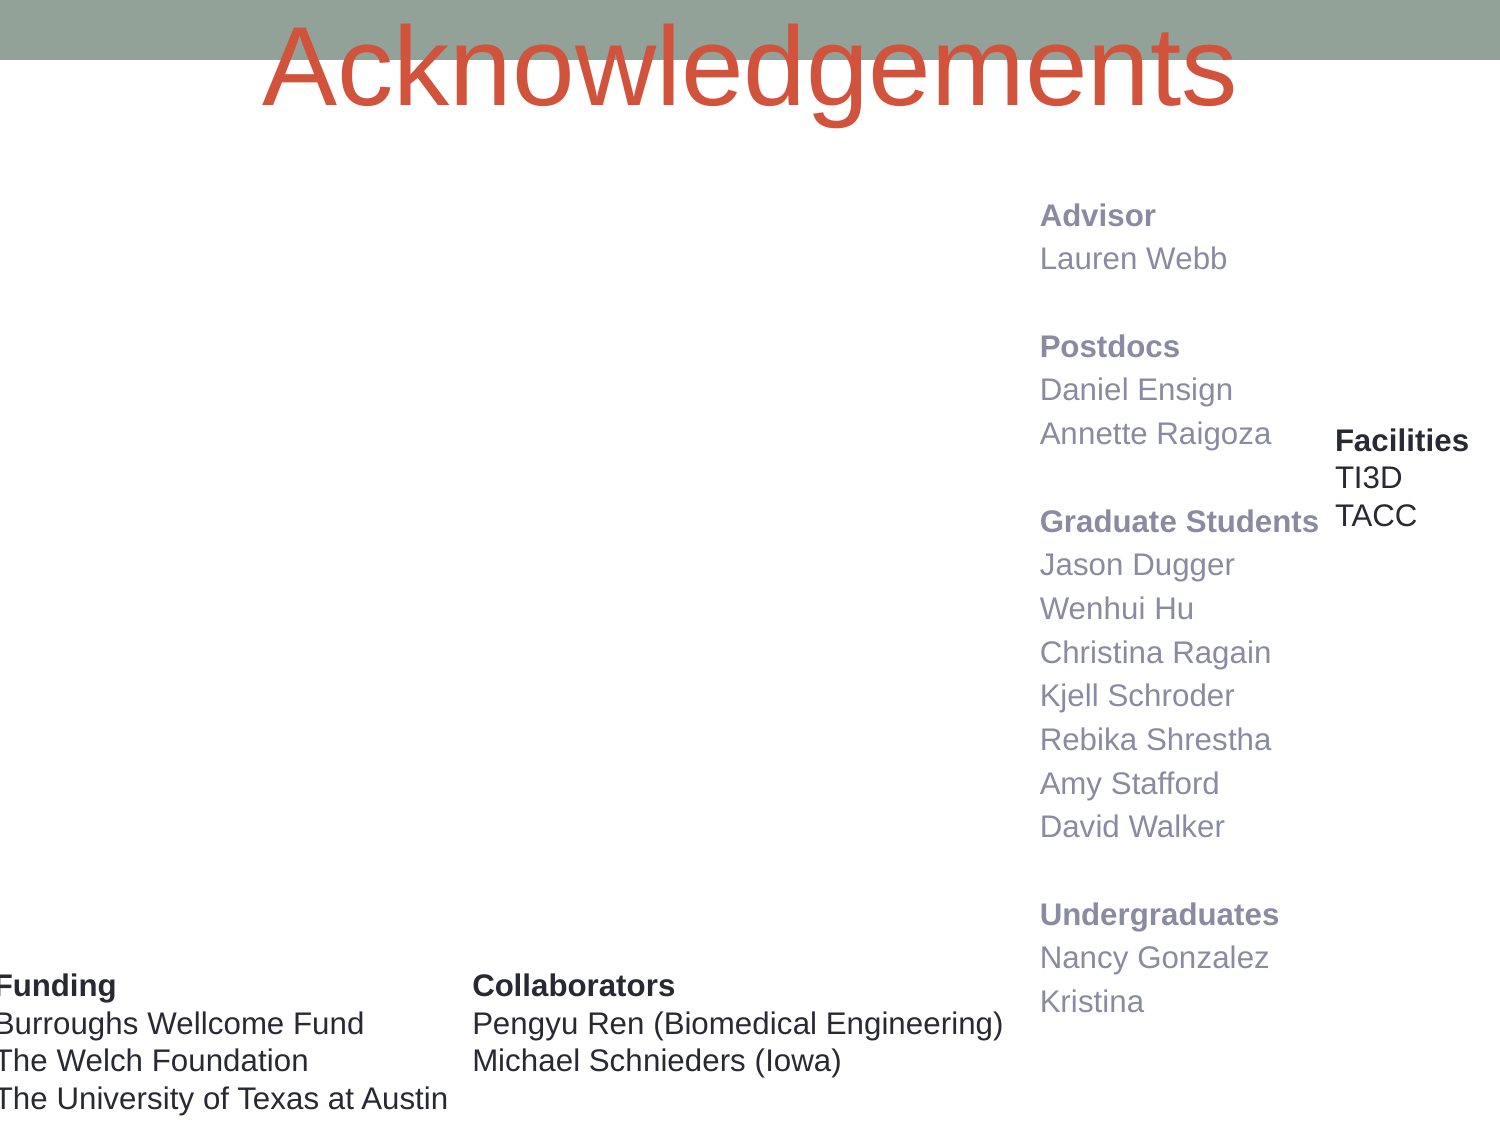

Acknowledgements
Advisor
Lauren Webb

Postdocs
Daniel Ensign
Annette Raigoza

Graduate Students
Jason Dugger
Wenhui Hu
Christina Ragain
Kjell Schroder
Rebika Shrestha
Amy Stafford
David Walker

Undergraduates
Nancy Gonzalez
Kristina

Facilities
TI3D
TACC
Funding
Burroughs Wellcome Fund
The Welch Foundation
The University of Texas at Austin
Collaborators
Pengyu Ren (Biomedical Engineering)
Michael Schnieders (Iowa)